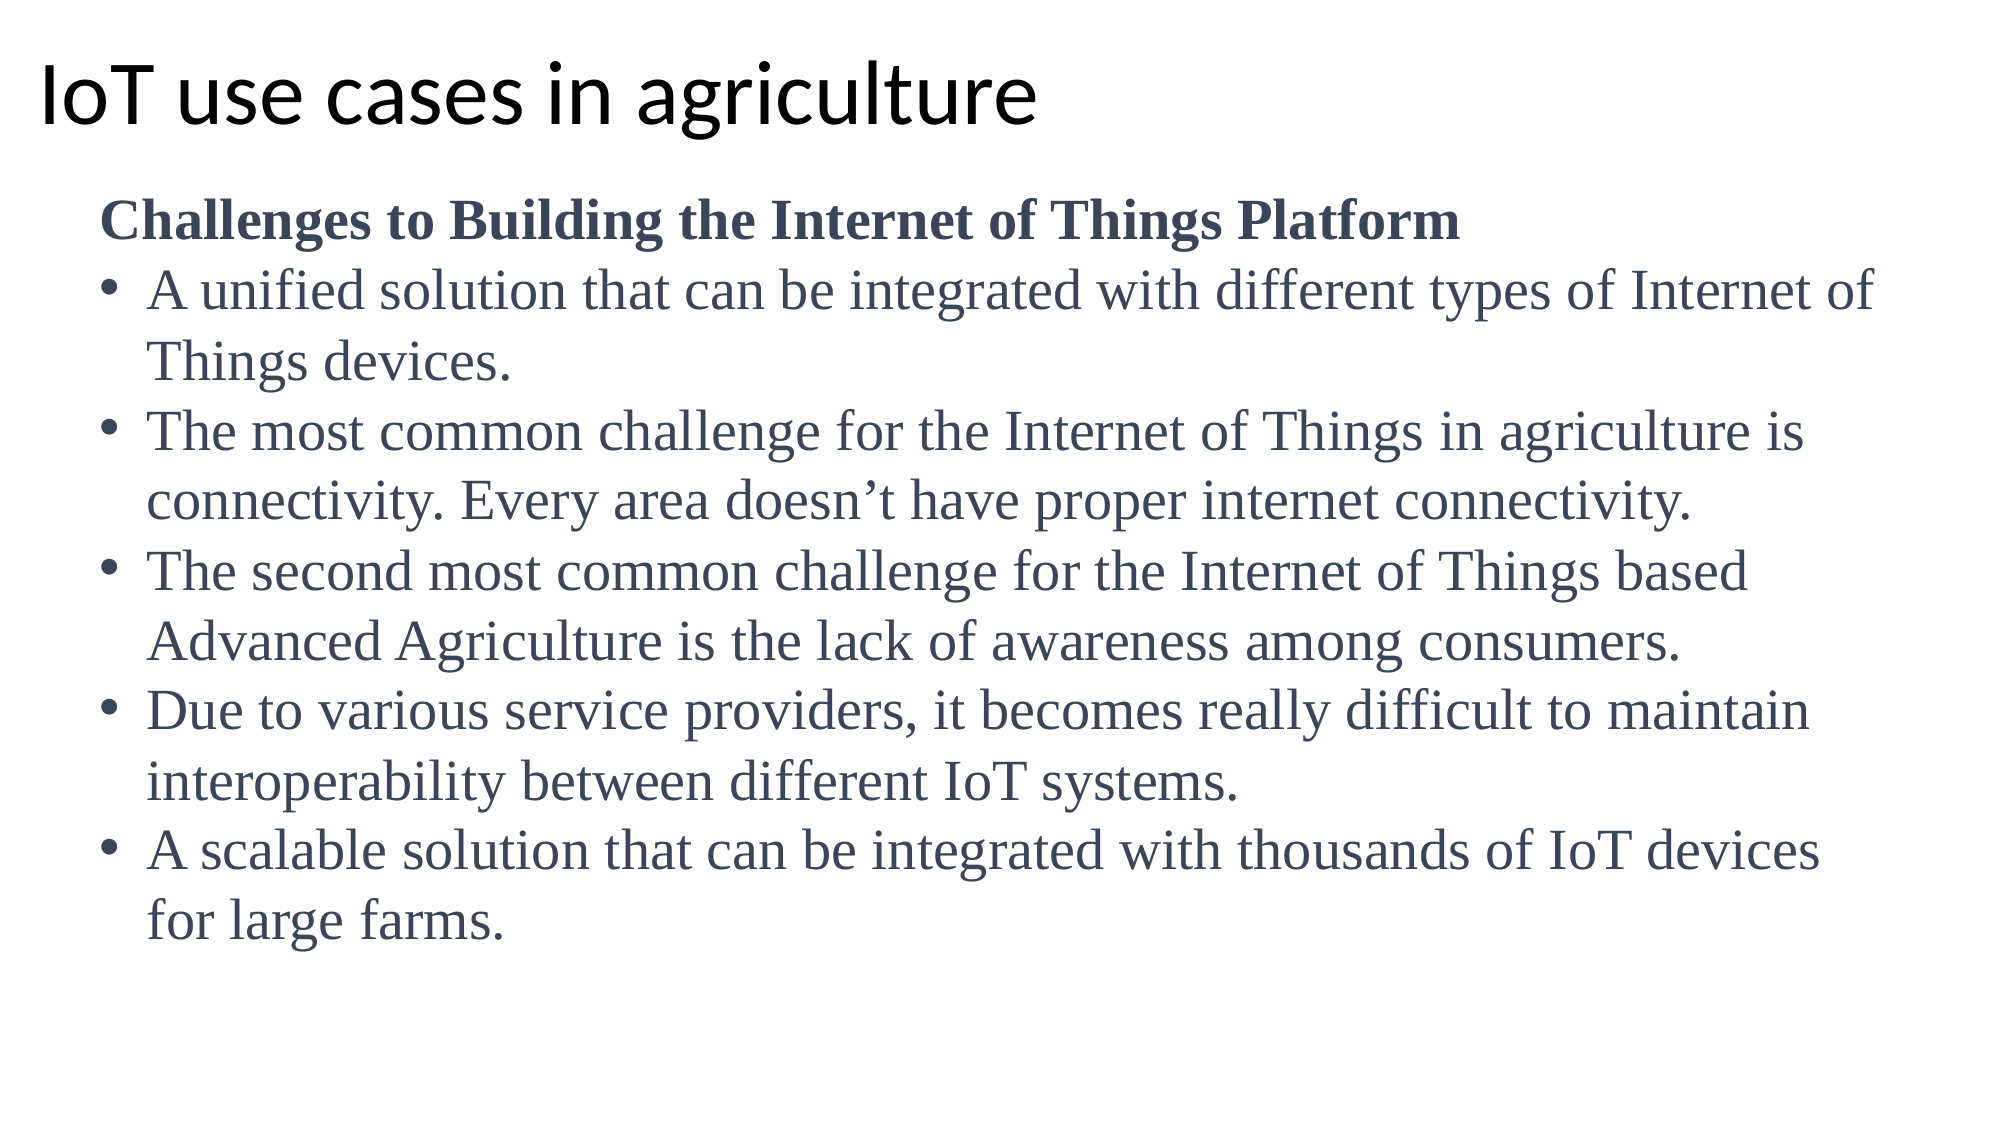

# IoT use cases in agriculture
Challenges to Building the Internet of Things Platform
A unified solution that can be integrated with different types of Internet of Things devices.
The most common challenge for the Internet of Things in agriculture is connectivity. Every area doesn’t have proper internet connectivity.
The second most common challenge for the Internet of Things based Advanced Agriculture is the lack of awareness among consumers.
Due to various service providers, it becomes really difficult to maintain interoperability between different IoT systems.
A scalable solution that can be integrated with thousands of IoT devices for large farms.